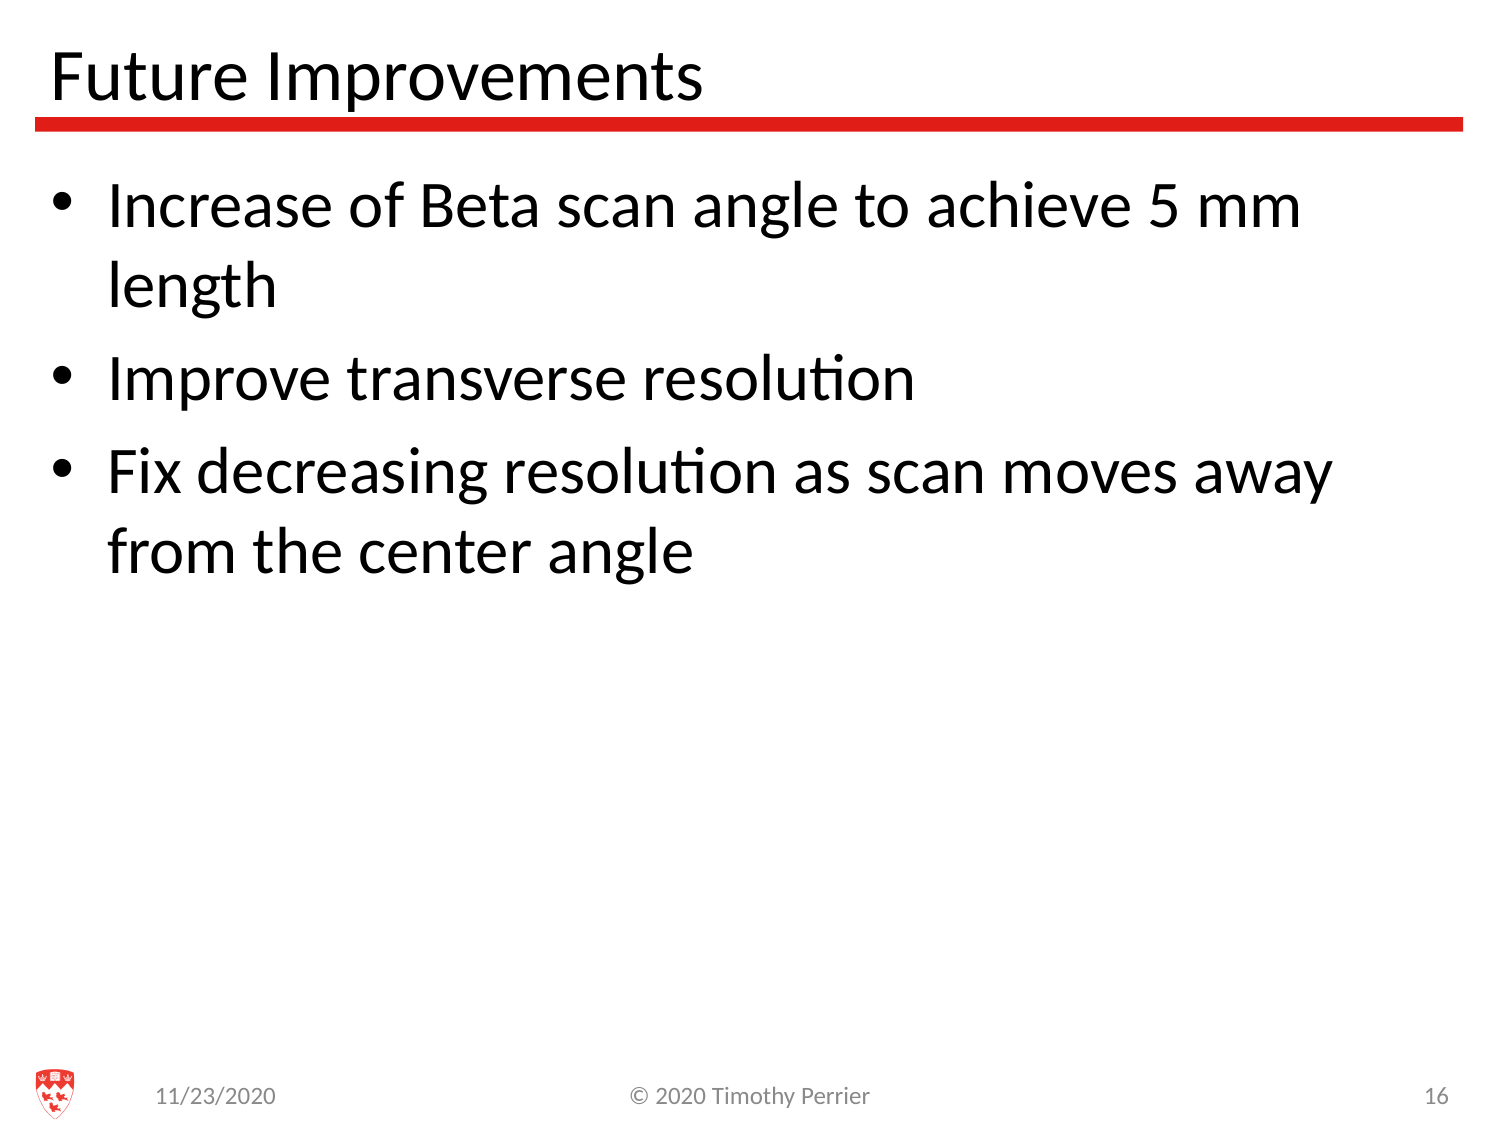

# Future Improvements
Increase of Beta scan angle to achieve 5 mm length
Improve transverse resolution
Fix decreasing resolution as scan moves away from the center angle
© 2020 Timothy Perrier
16
11/23/2020